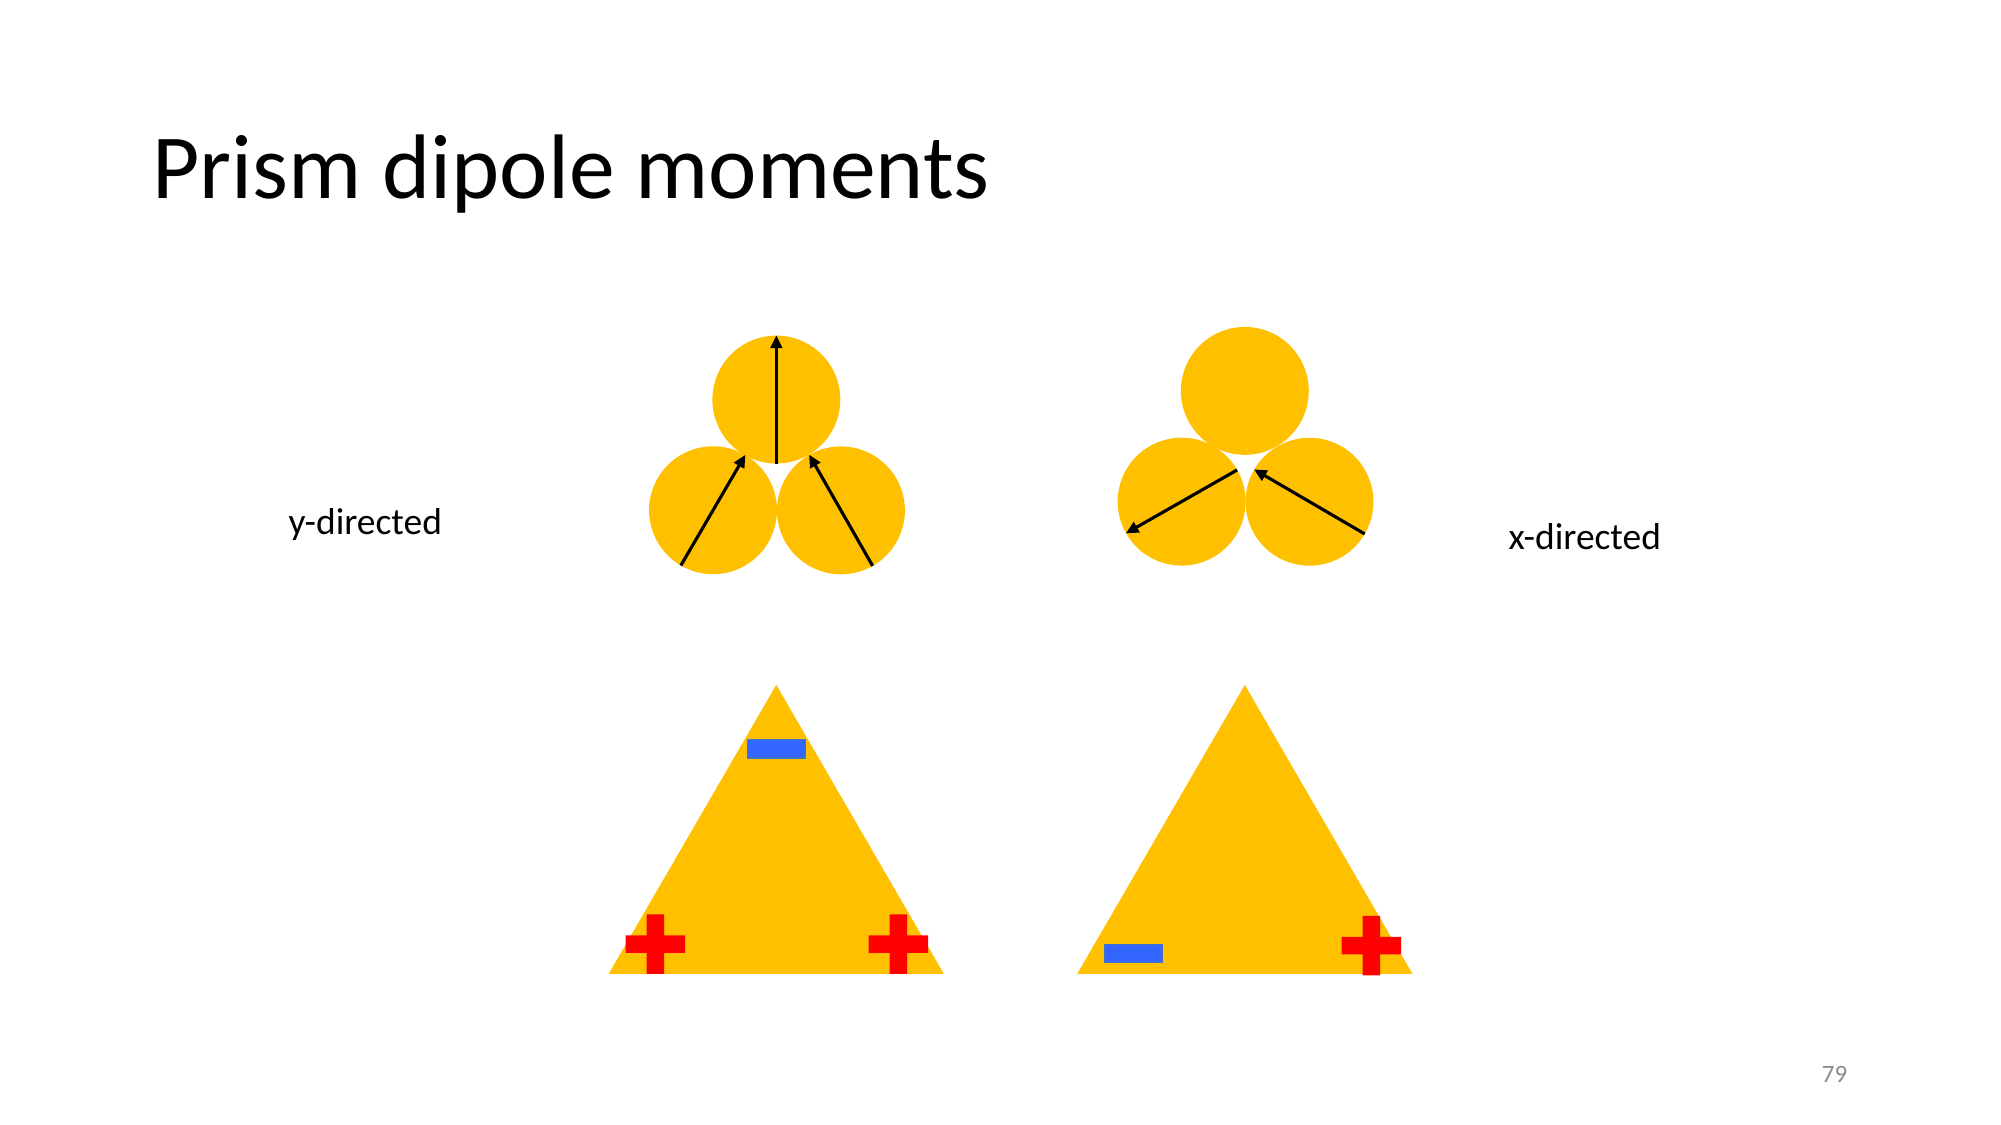

# Prism dipole moments

y-directed
x-directed

79